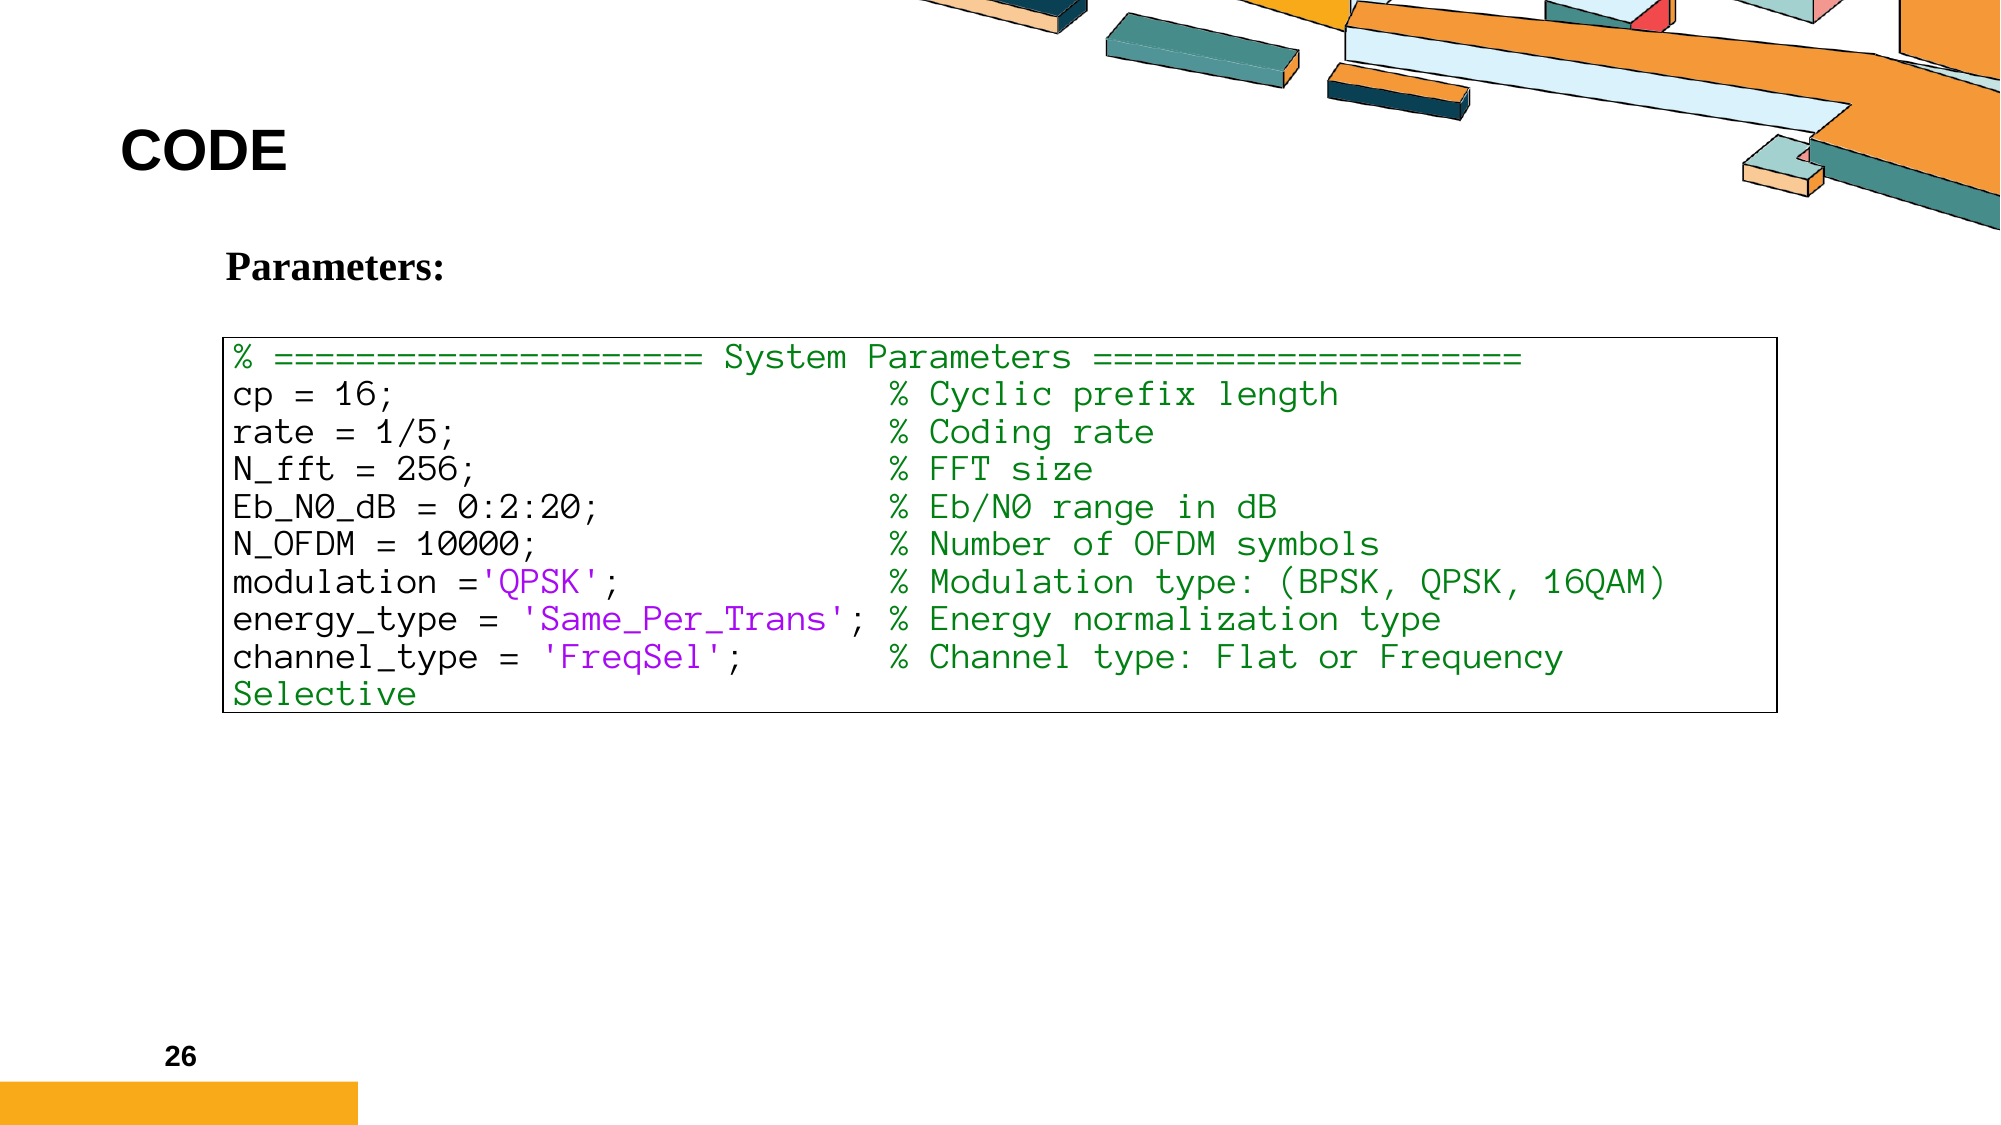

# Code
Parameters:
| % ===================== System Parameters ===================== cp = 16; % Cyclic prefix length rate = 1/5; % Coding rate N\_fft = 256; % FFT size Eb\_N0\_dB = 0:2:20; % Eb/N0 range in dB N\_OFDM = 10000; % Number of OFDM symbols modulation ='QPSK'; % Modulation type: (BPSK, QPSK, 16QAM) energy\_type = 'Same\_Per\_Trans'; % Energy normalization type channel\_type = 'FreqSel'; % Channel type: Flat or Frequency Selective |
| --- |
26